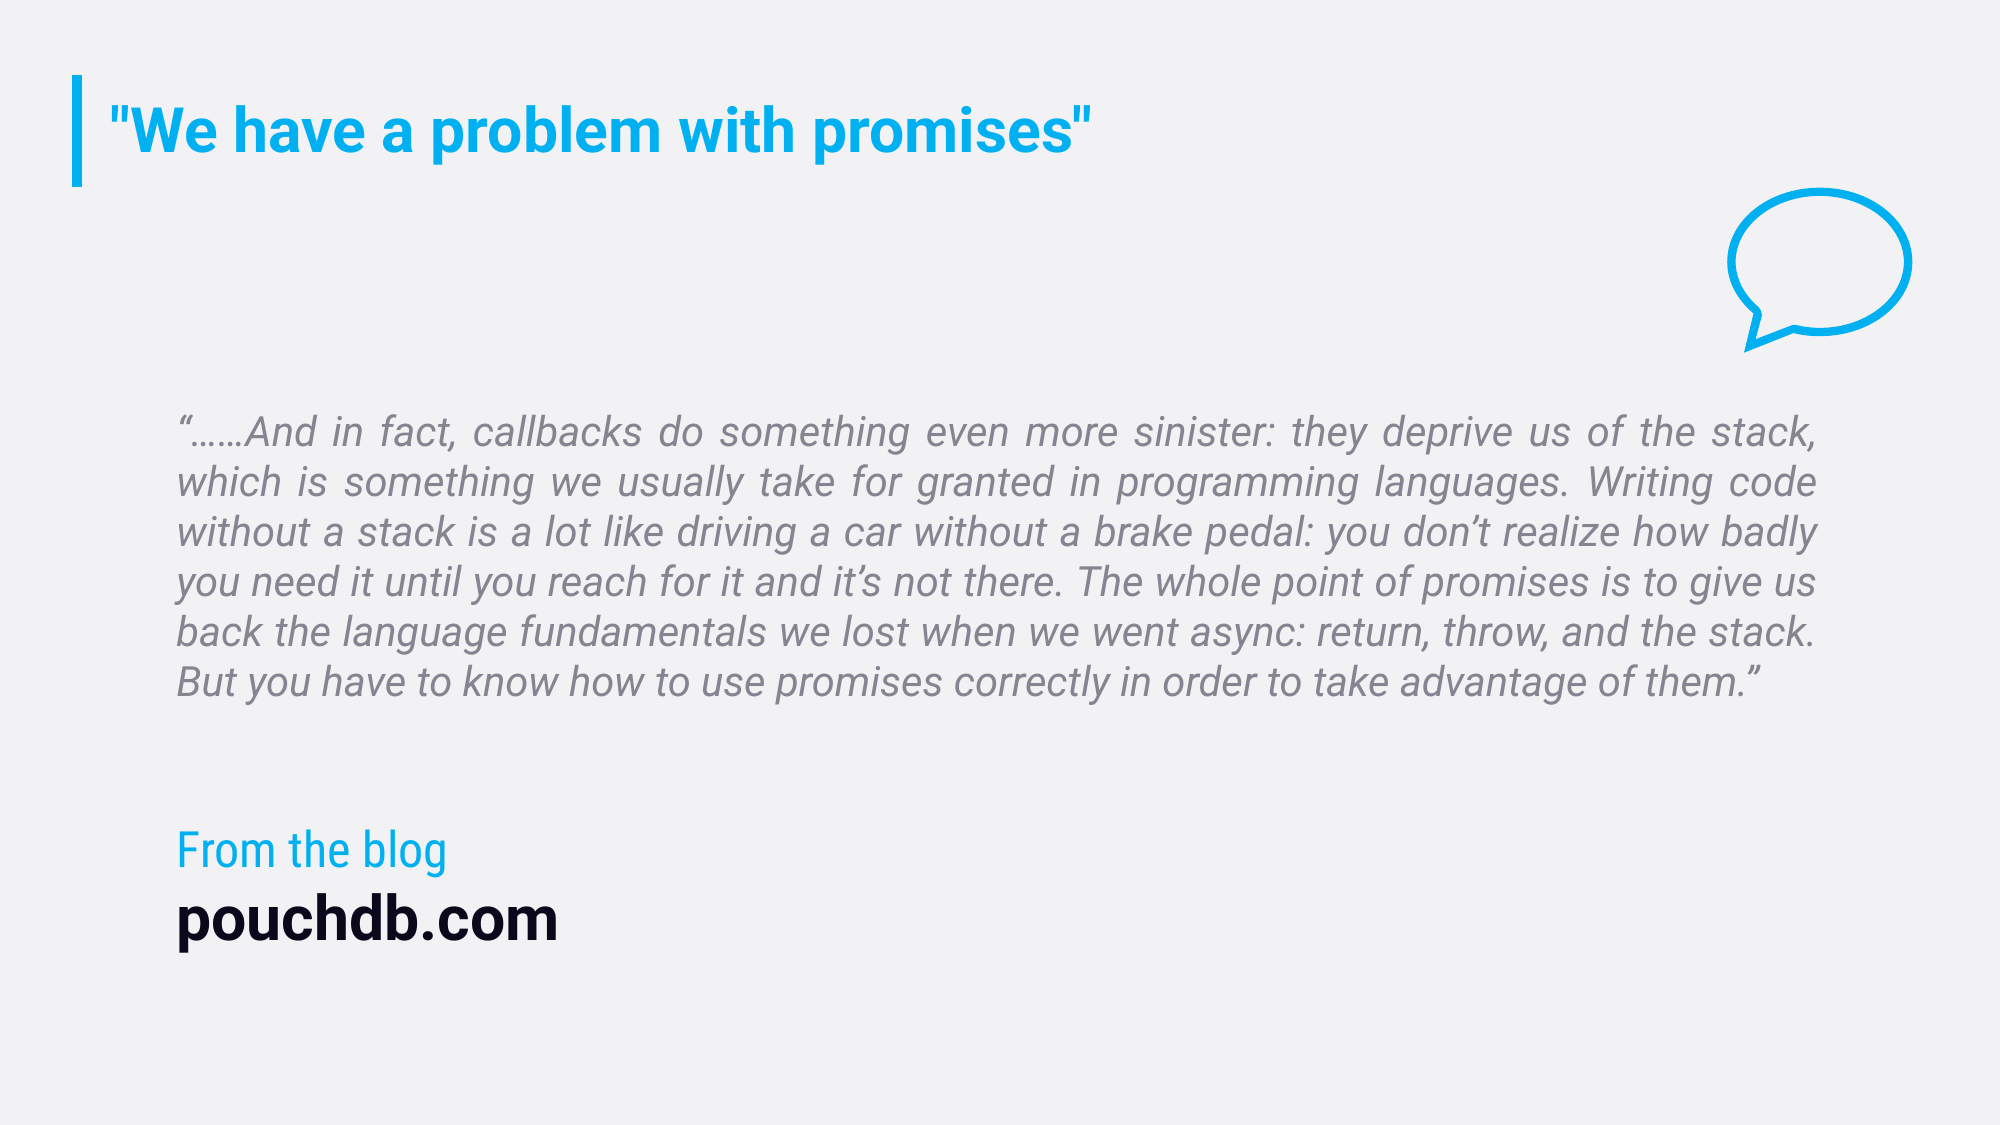

# "We have a problem with promises"

“……And in fact, callbacks do something even more sinister: they deprive us of the stack, which is something we usually take for granted in programming languages. Writing code without a stack is a lot like driving a car without a brake pedal: you don’t realize how badly you need it until you reach for it and it’s not there. The whole point of promises is to give us back the language fundamentals we lost when we went async: return, throw, and the stack. But you have to know how to use promises correctly in order to take advantage of them.”
From the blog
pouchdb.com